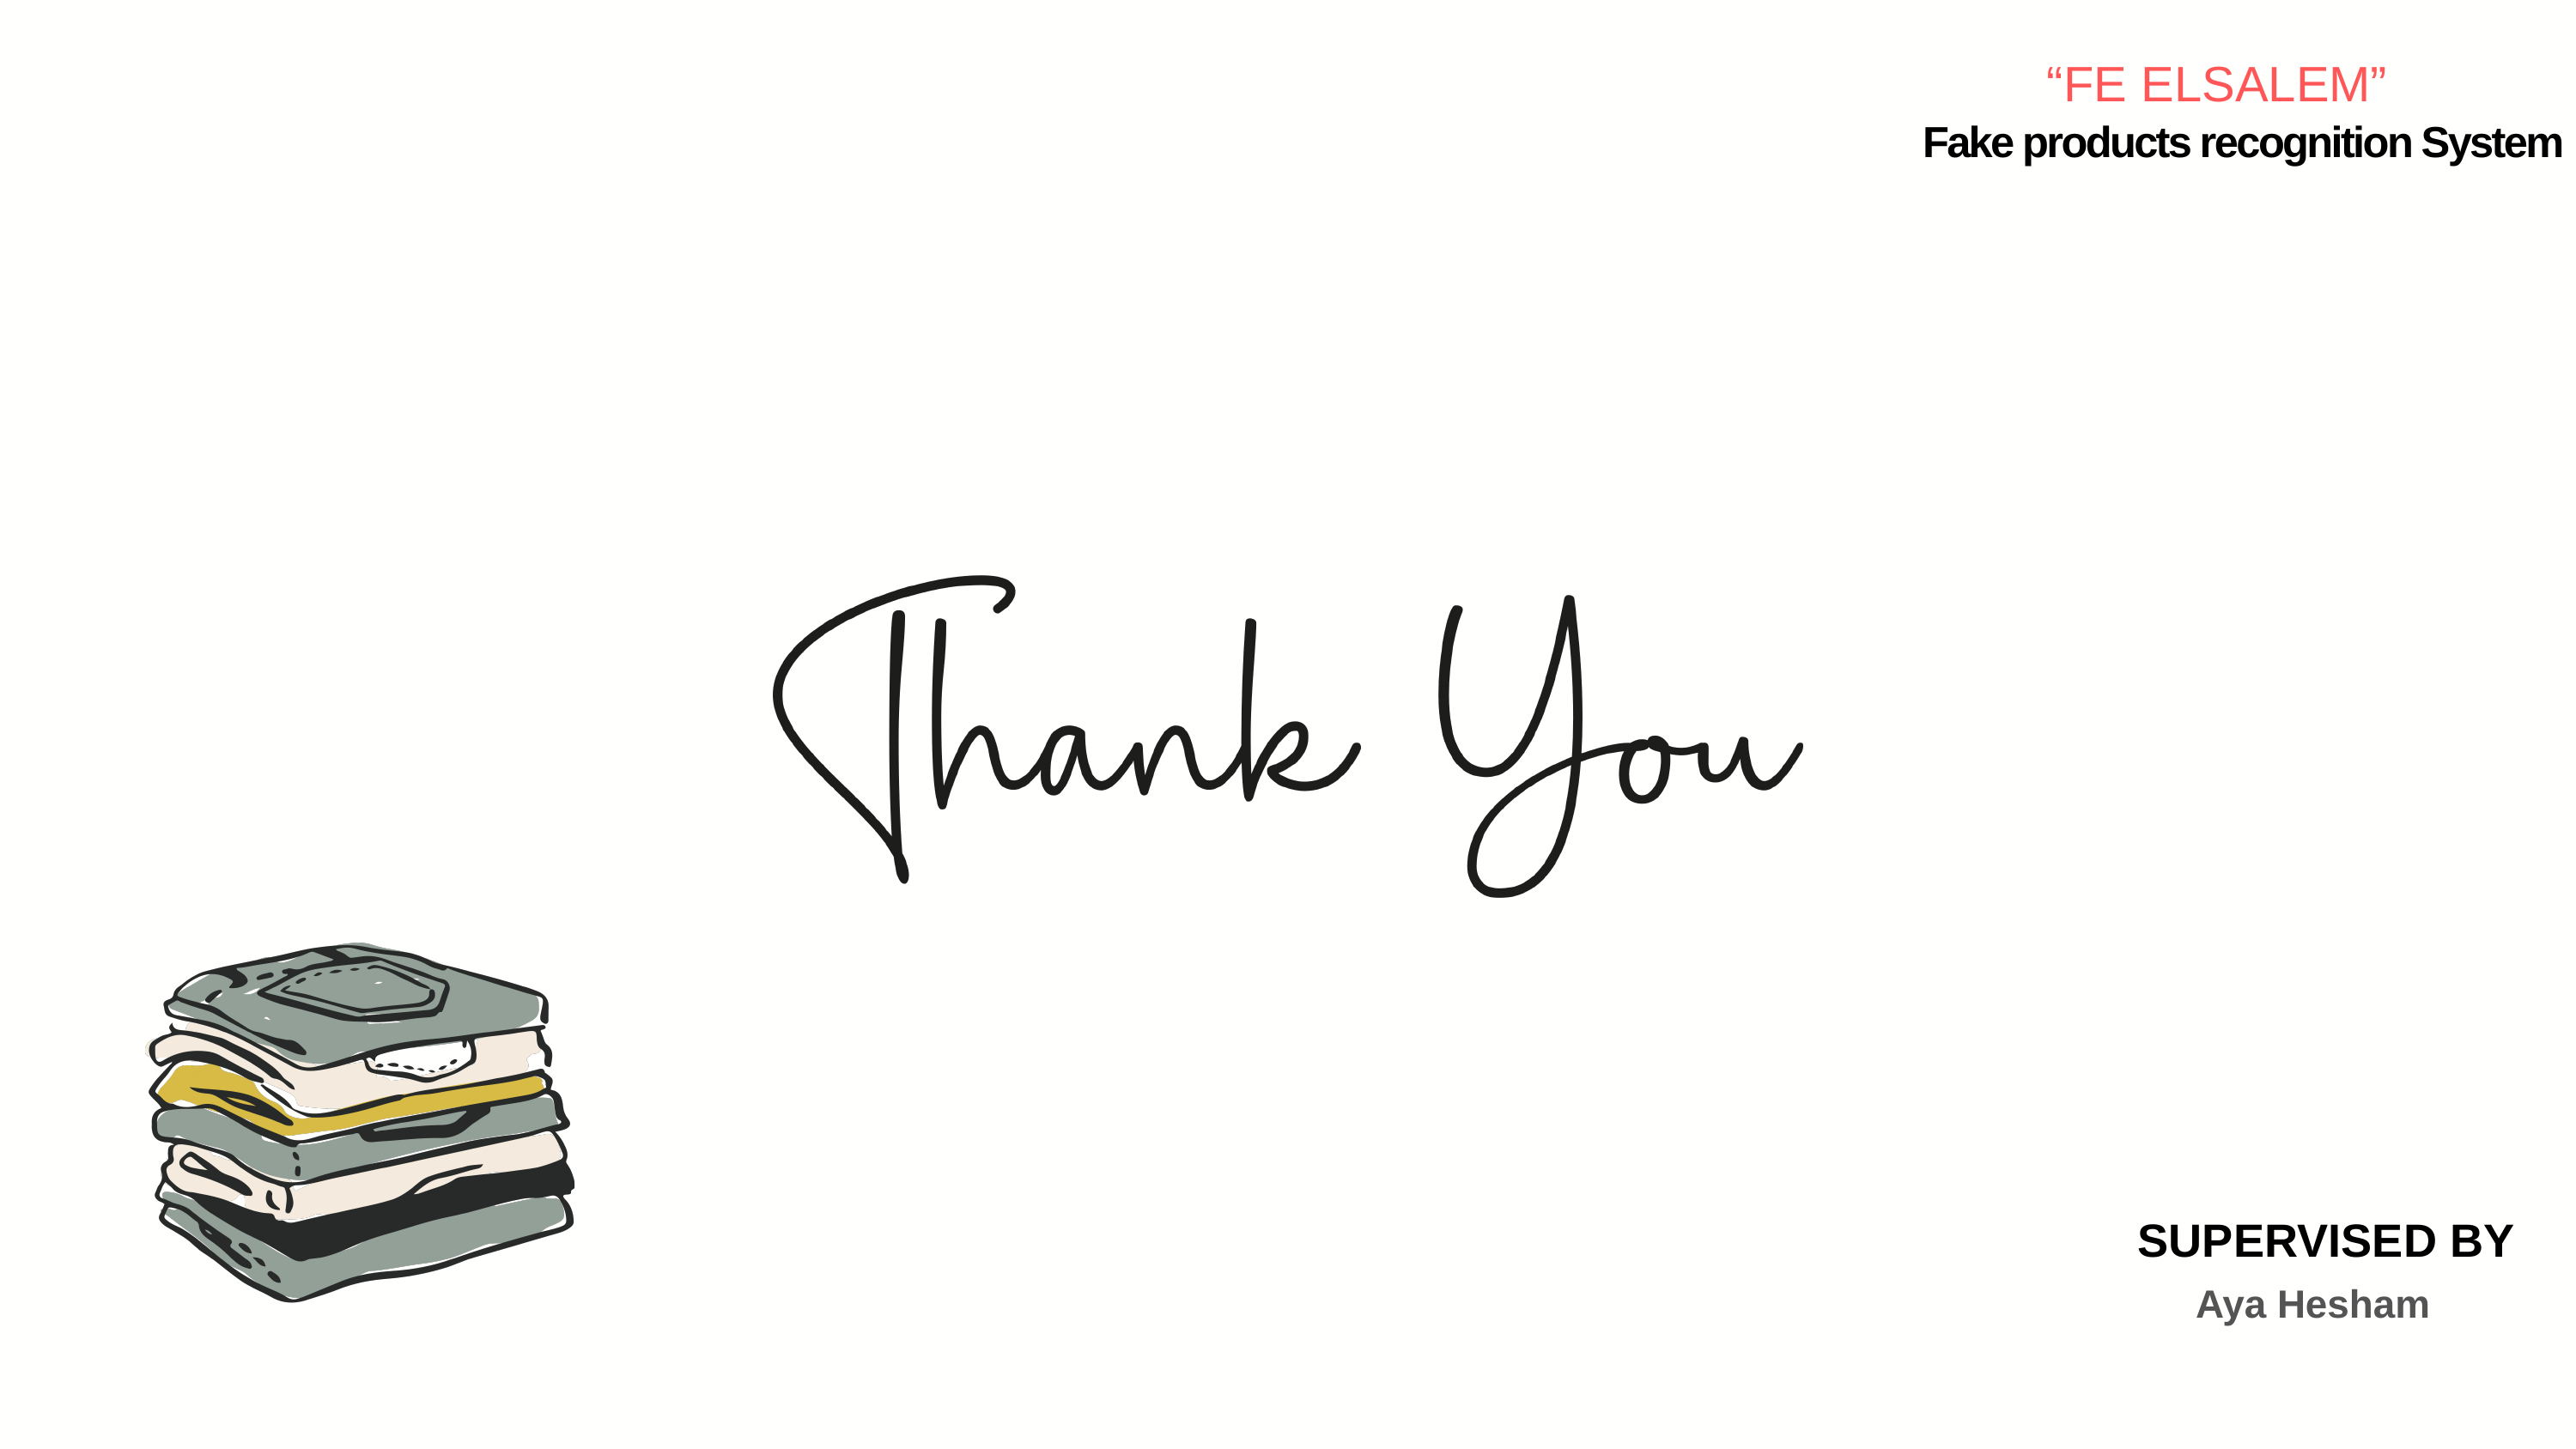

“FE ELSALEM”
Fake products recognition System

SUPERVISED BY
Aya Hesham